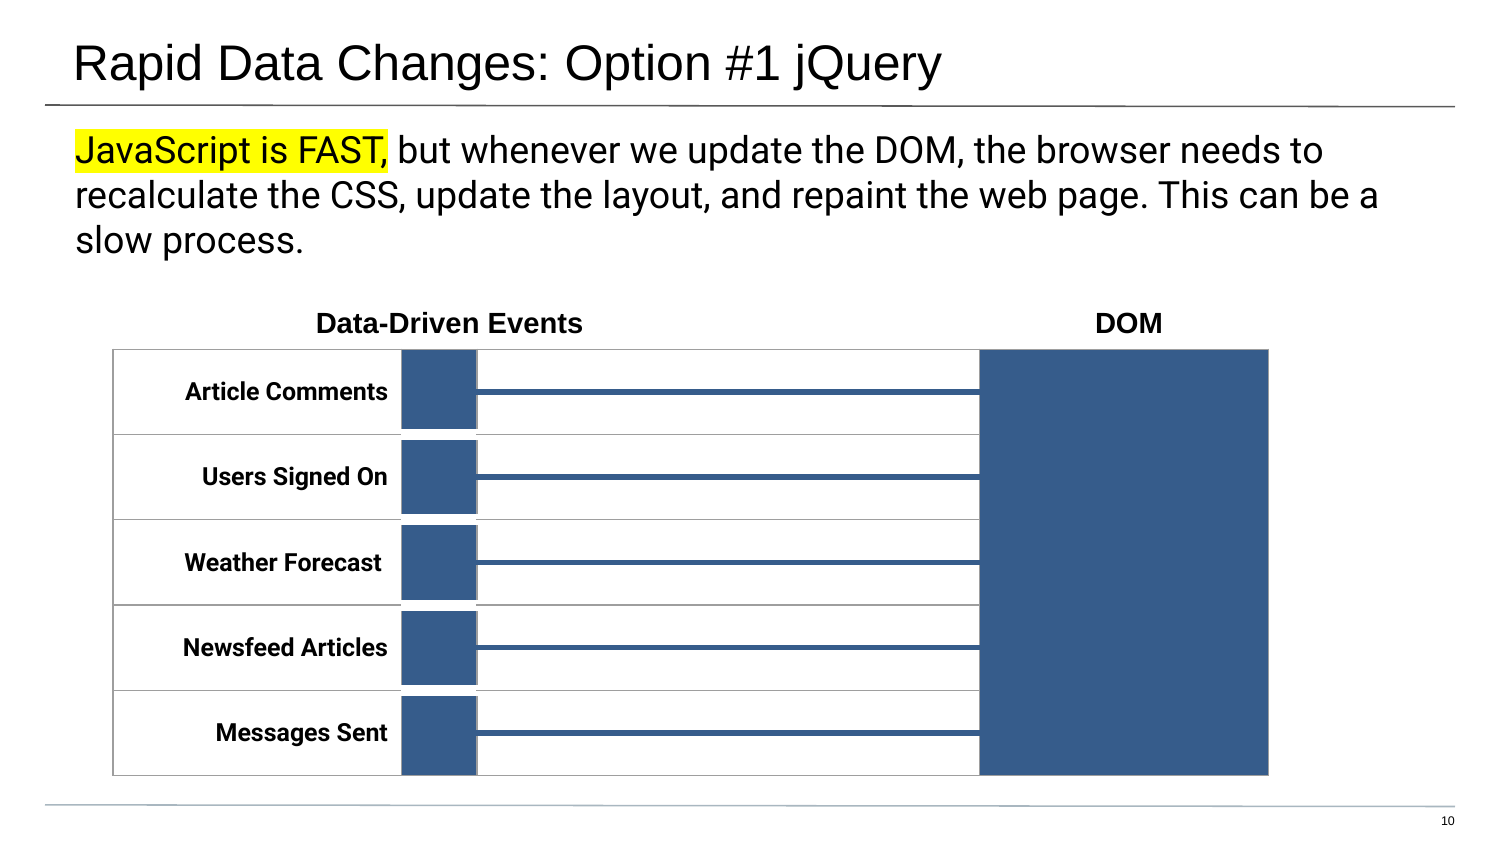

# Rapid Data Changes: Option #1 jQuery
JavaScript is FAST, but whenever we update the DOM, the browser needs to recalculate the CSS, update the layout, and repaint the web page. This can be a slow process.

Data-Driven Events
DOM
| Article Comments |  |  |  |
| --- | --- | --- | --- |
|  |  |  |  |
| Users Signed On |  |  |  |
|  |  |  |  |
| Weather Forecast |  |  |  |
|  |  |  |  |
| Newsfeed Articles |  |  |  |
|  |  |  |  |
| Messages Sent |  |  |  |
|  |  |  |  |

10